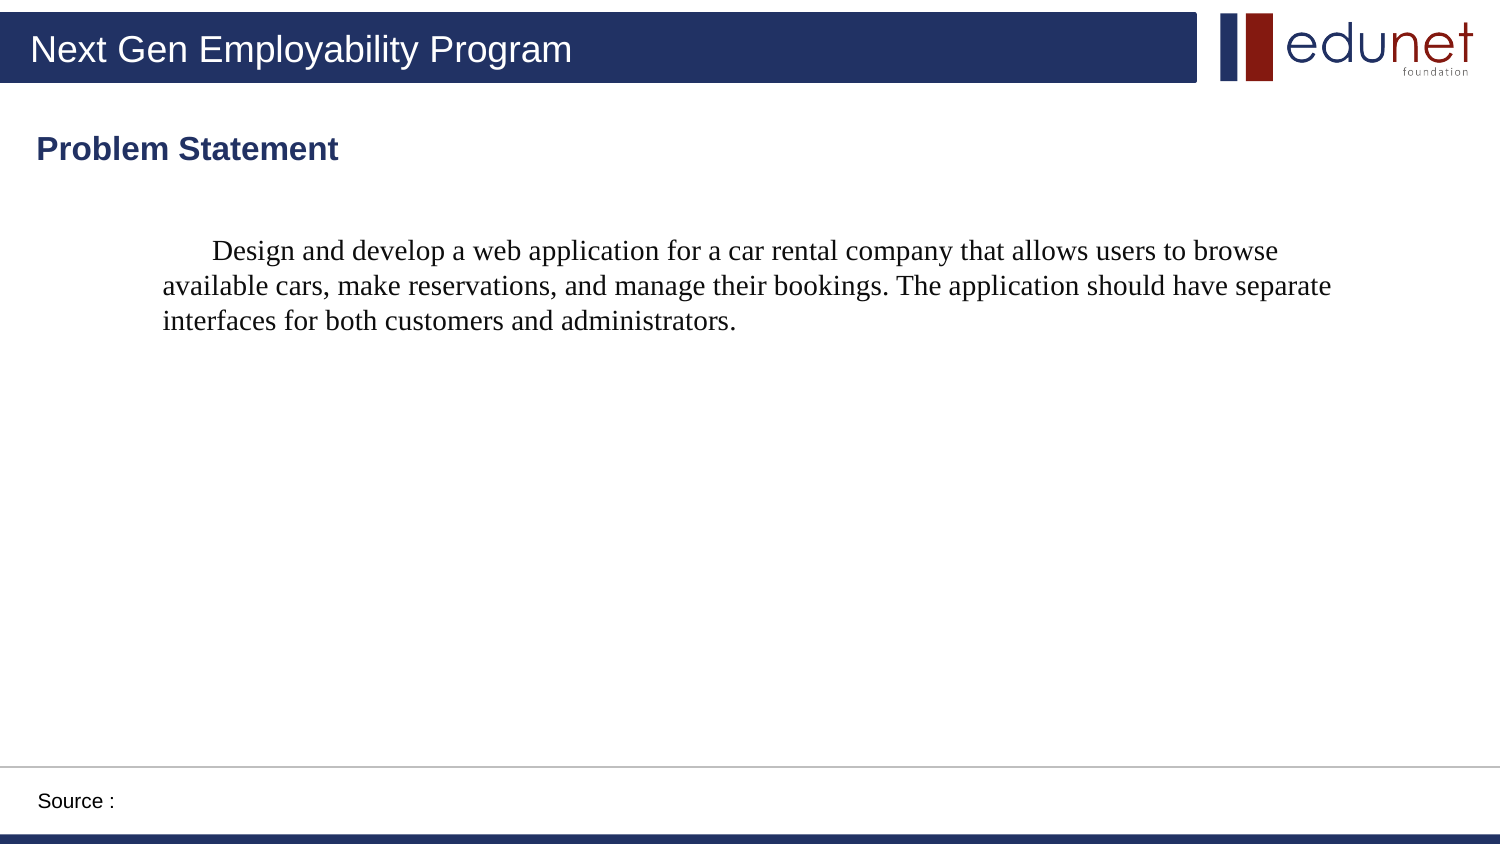

Problem Statement
      Design and develop a web application for a car rental company that allows users to browse available cars, make reservations, and manage their bookings. The application should have separate interfaces for both customers and administrators.
Source :